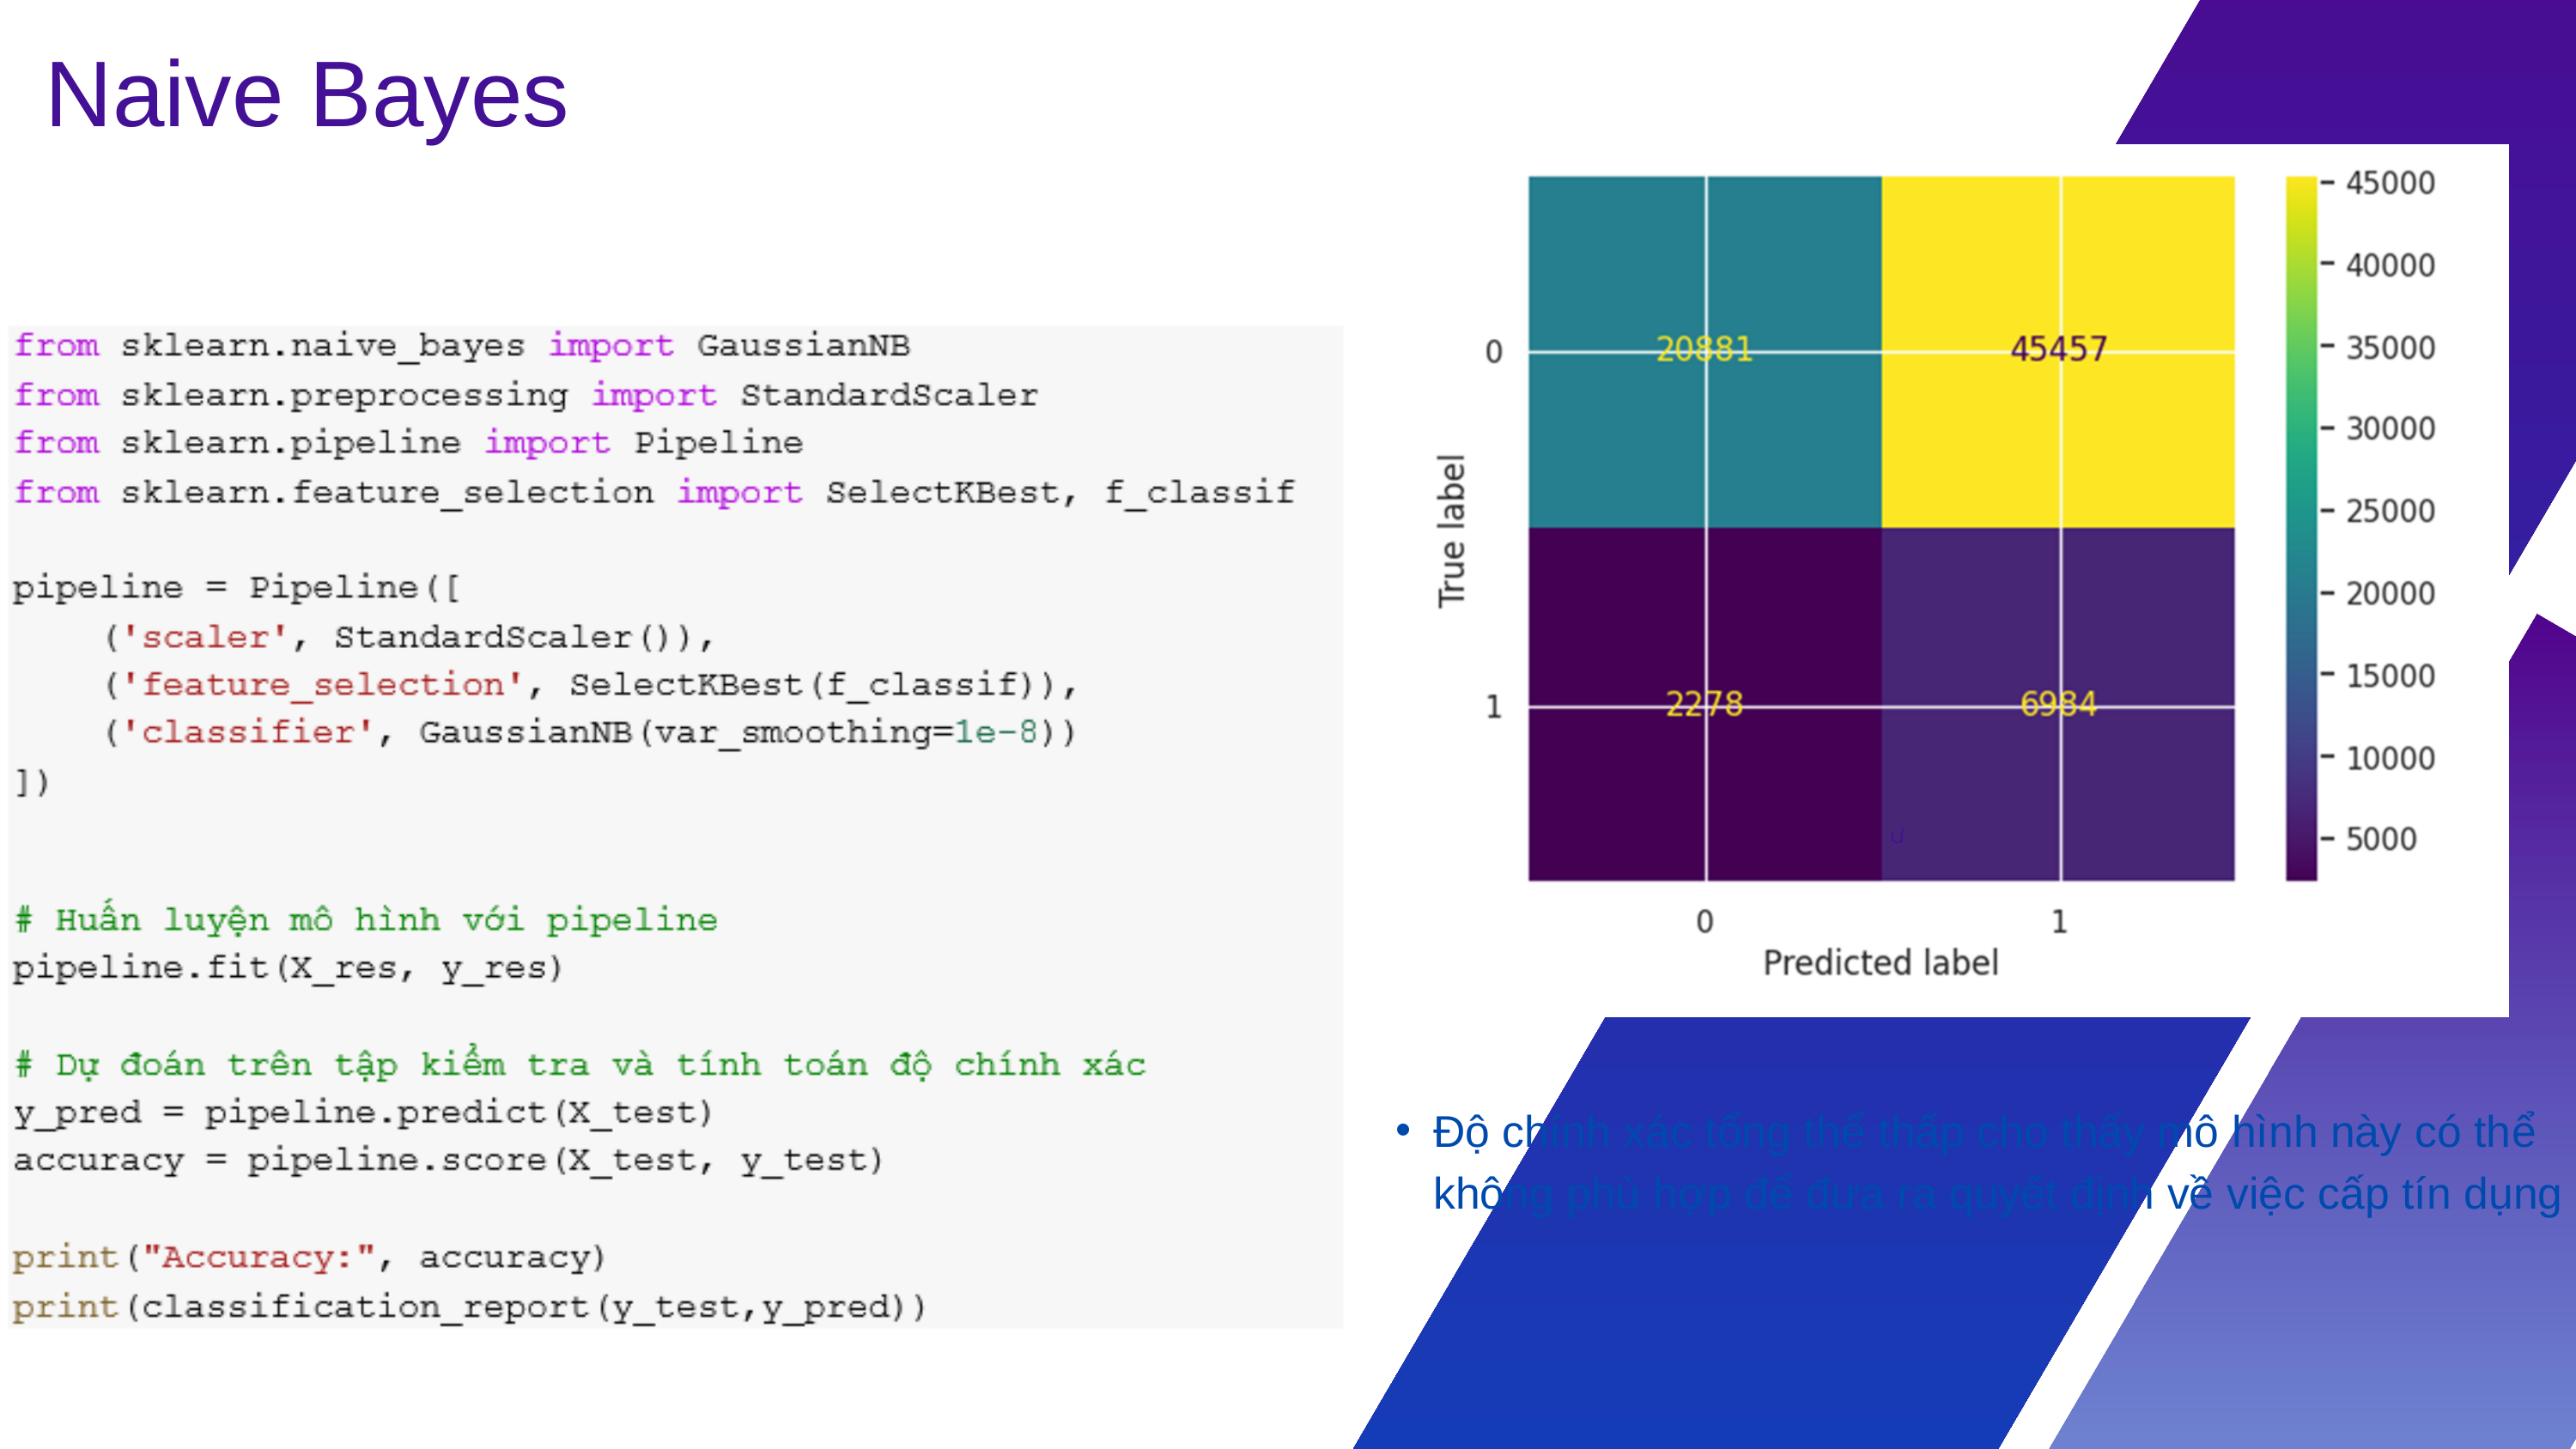

Naive Bayes

ư
Độ chính xác tổng thể thấp cho thấy mô hình này có thể không phù hợp để đưa ra quyết định về việc cấp tín dụng